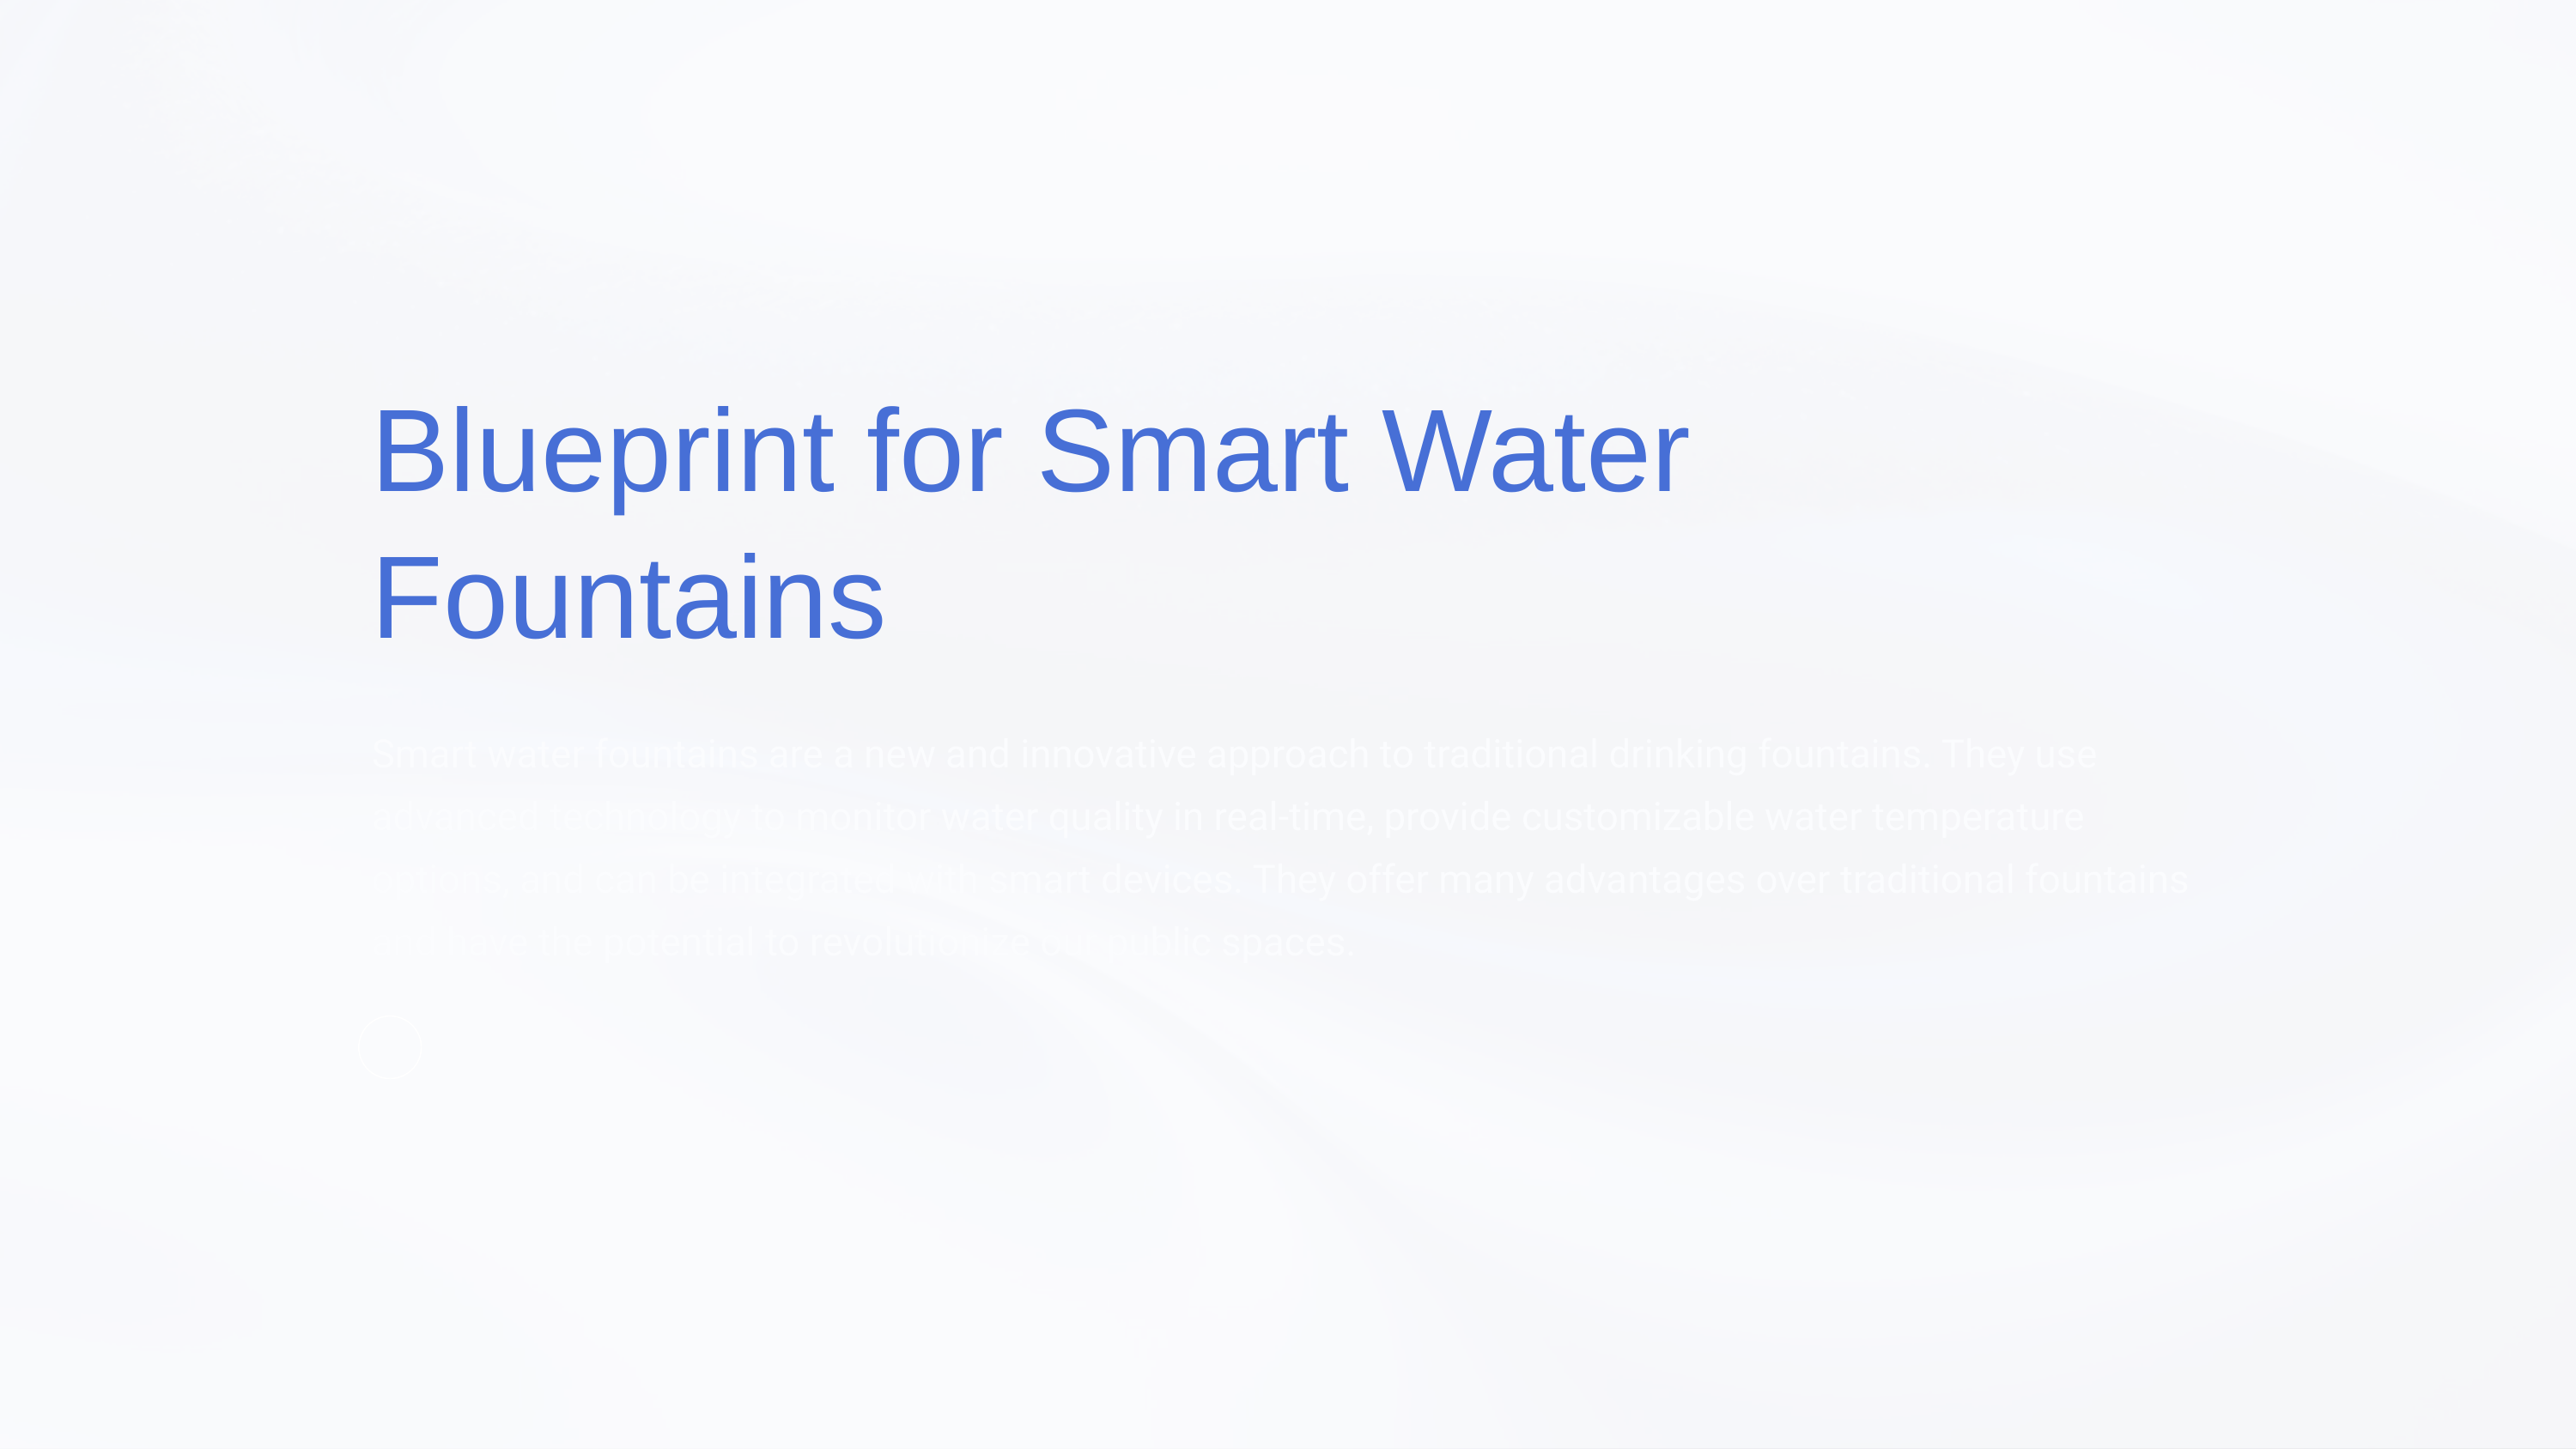

Blueprint for Smart Water Fountains
Smart water fountains are a new and innovative approach to traditional drinking fountains. They use advanced technology to monitor water quality in real-time, provide customizable water temperature options, and can be integrated with smart devices. They offer many advantages over traditional fountains and have the potential to revolutionize our public spaces.